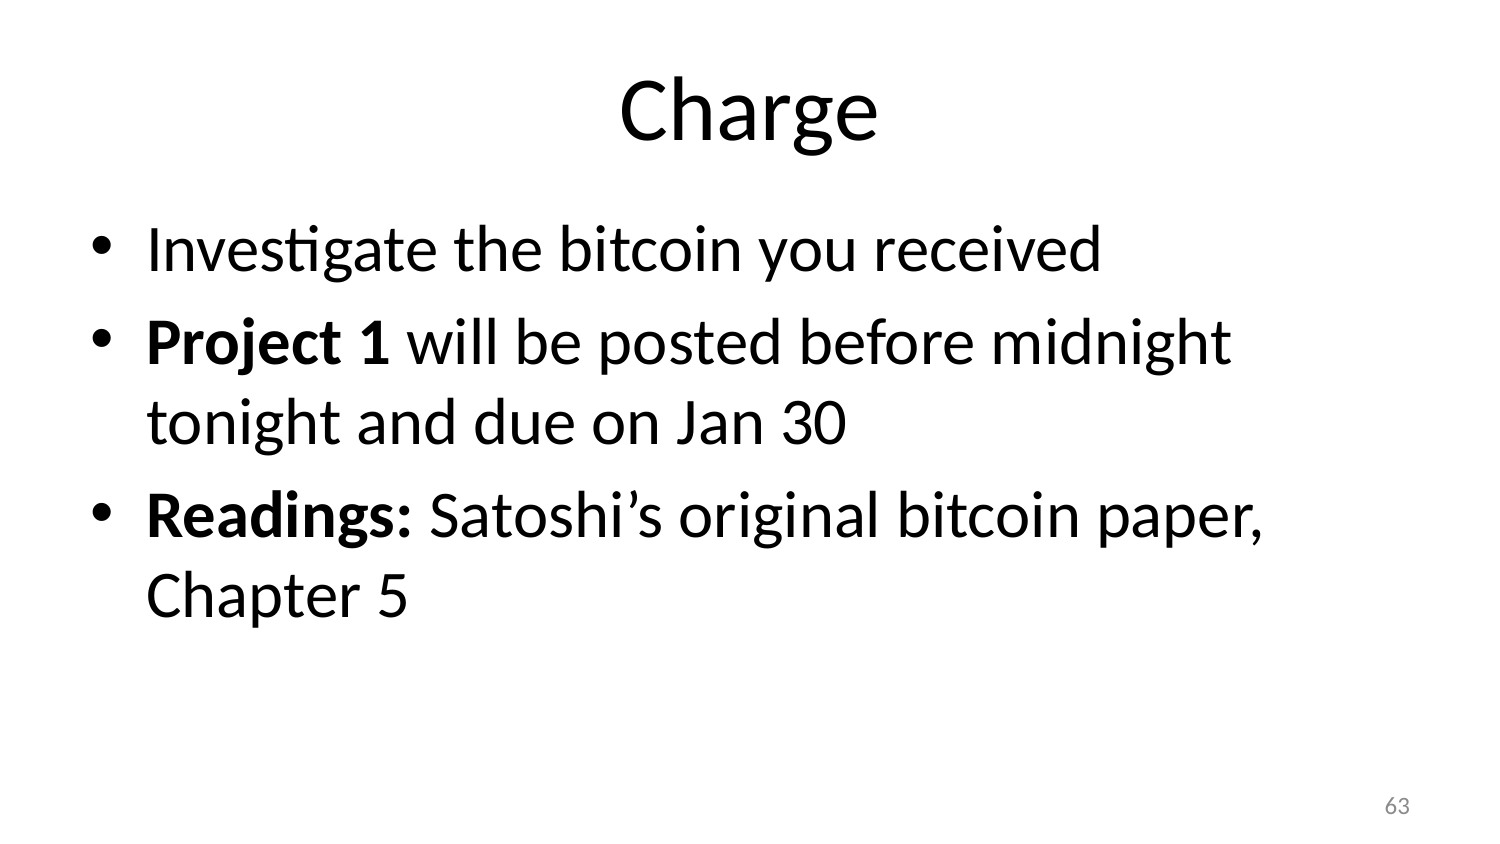

# Charge
Investigate the bitcoin you received
Project 1 will be posted before midnight tonight and due on Jan 30
Readings: Satoshi’s original bitcoin paper, Chapter 5
63